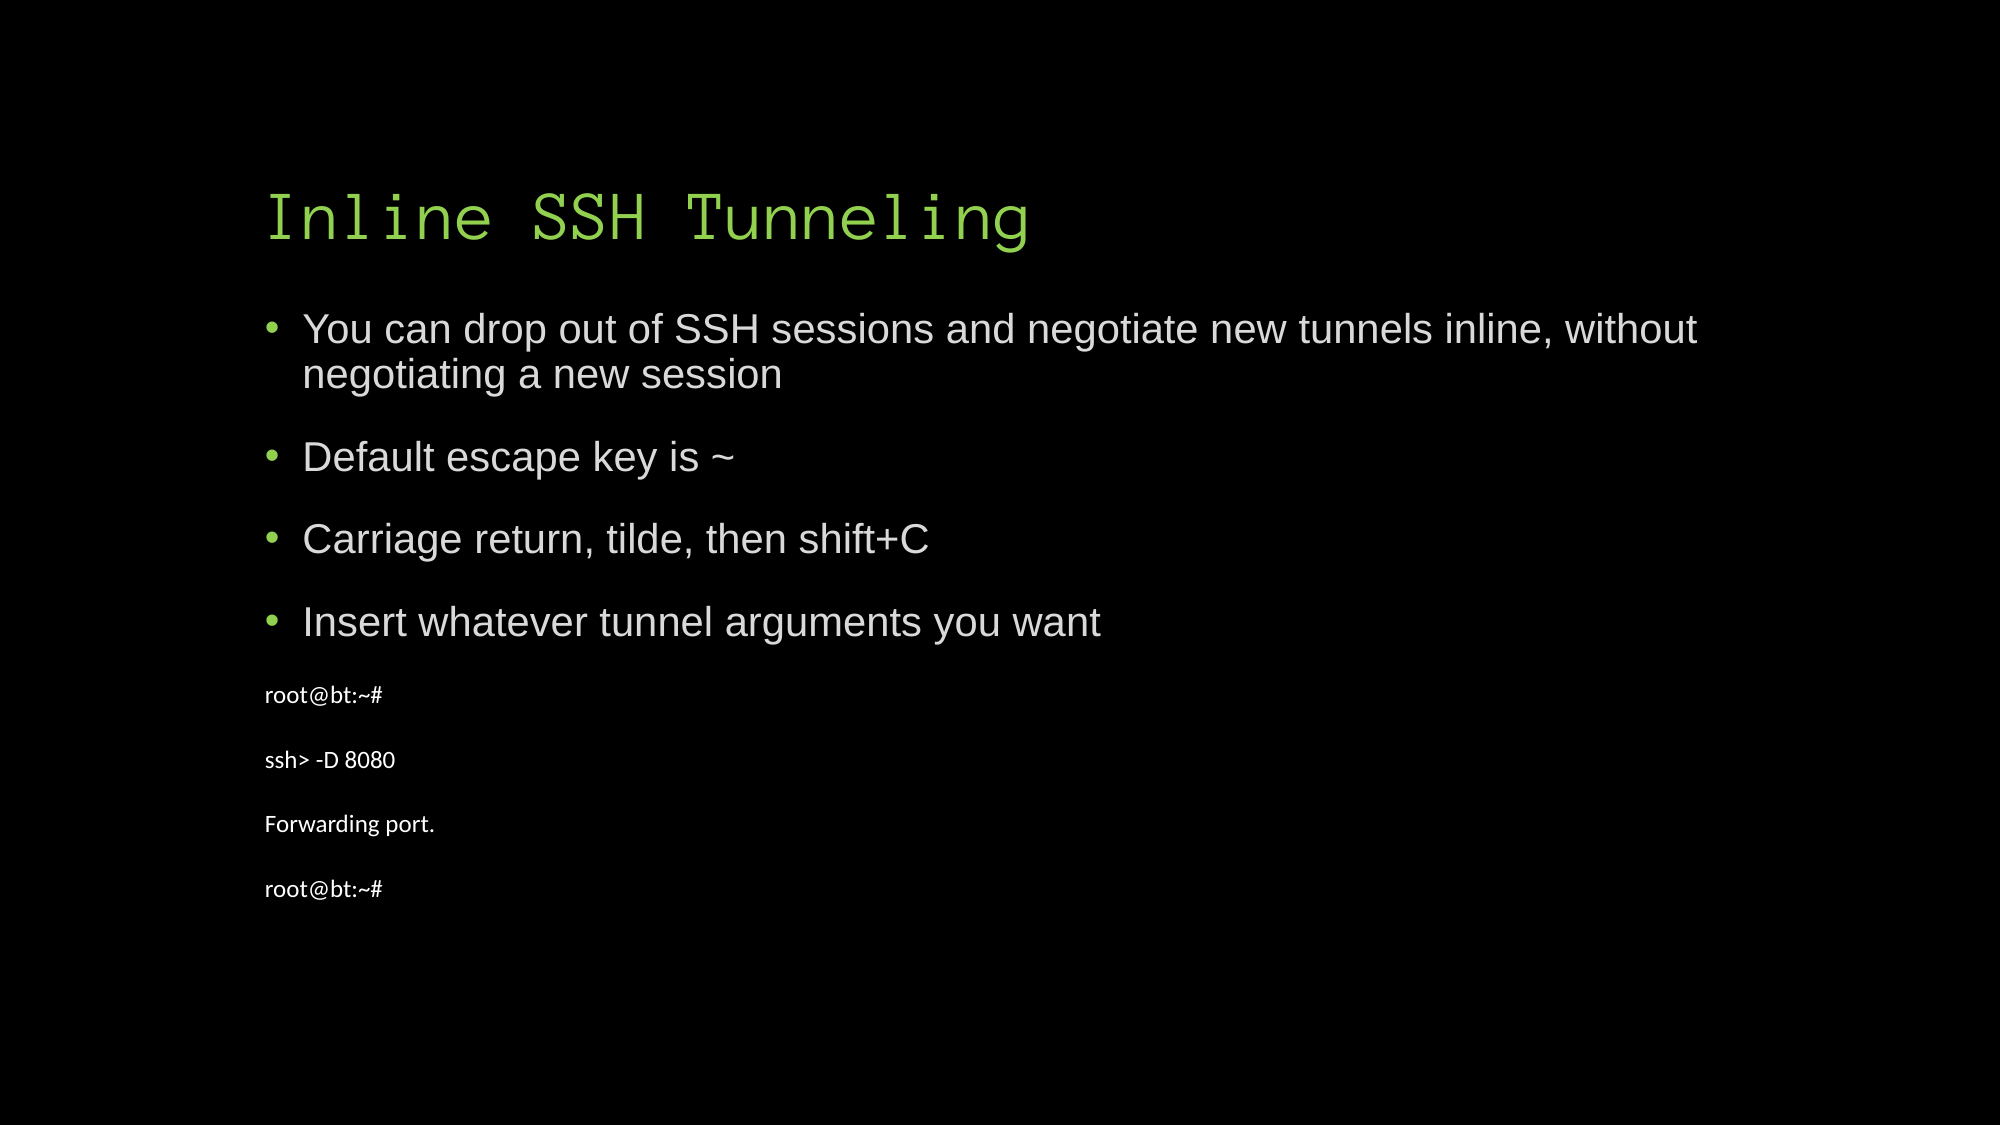

# Inline SSH Tunneling
You can drop out of SSH sessions and negotiate new tunnels inline, without negotiating a new session
Default escape key is ~
Carriage return, tilde, then shift+C
Insert whatever tunnel arguments you want
root@bt:~#
ssh> -D 8080
Forwarding port.
root@bt:~#